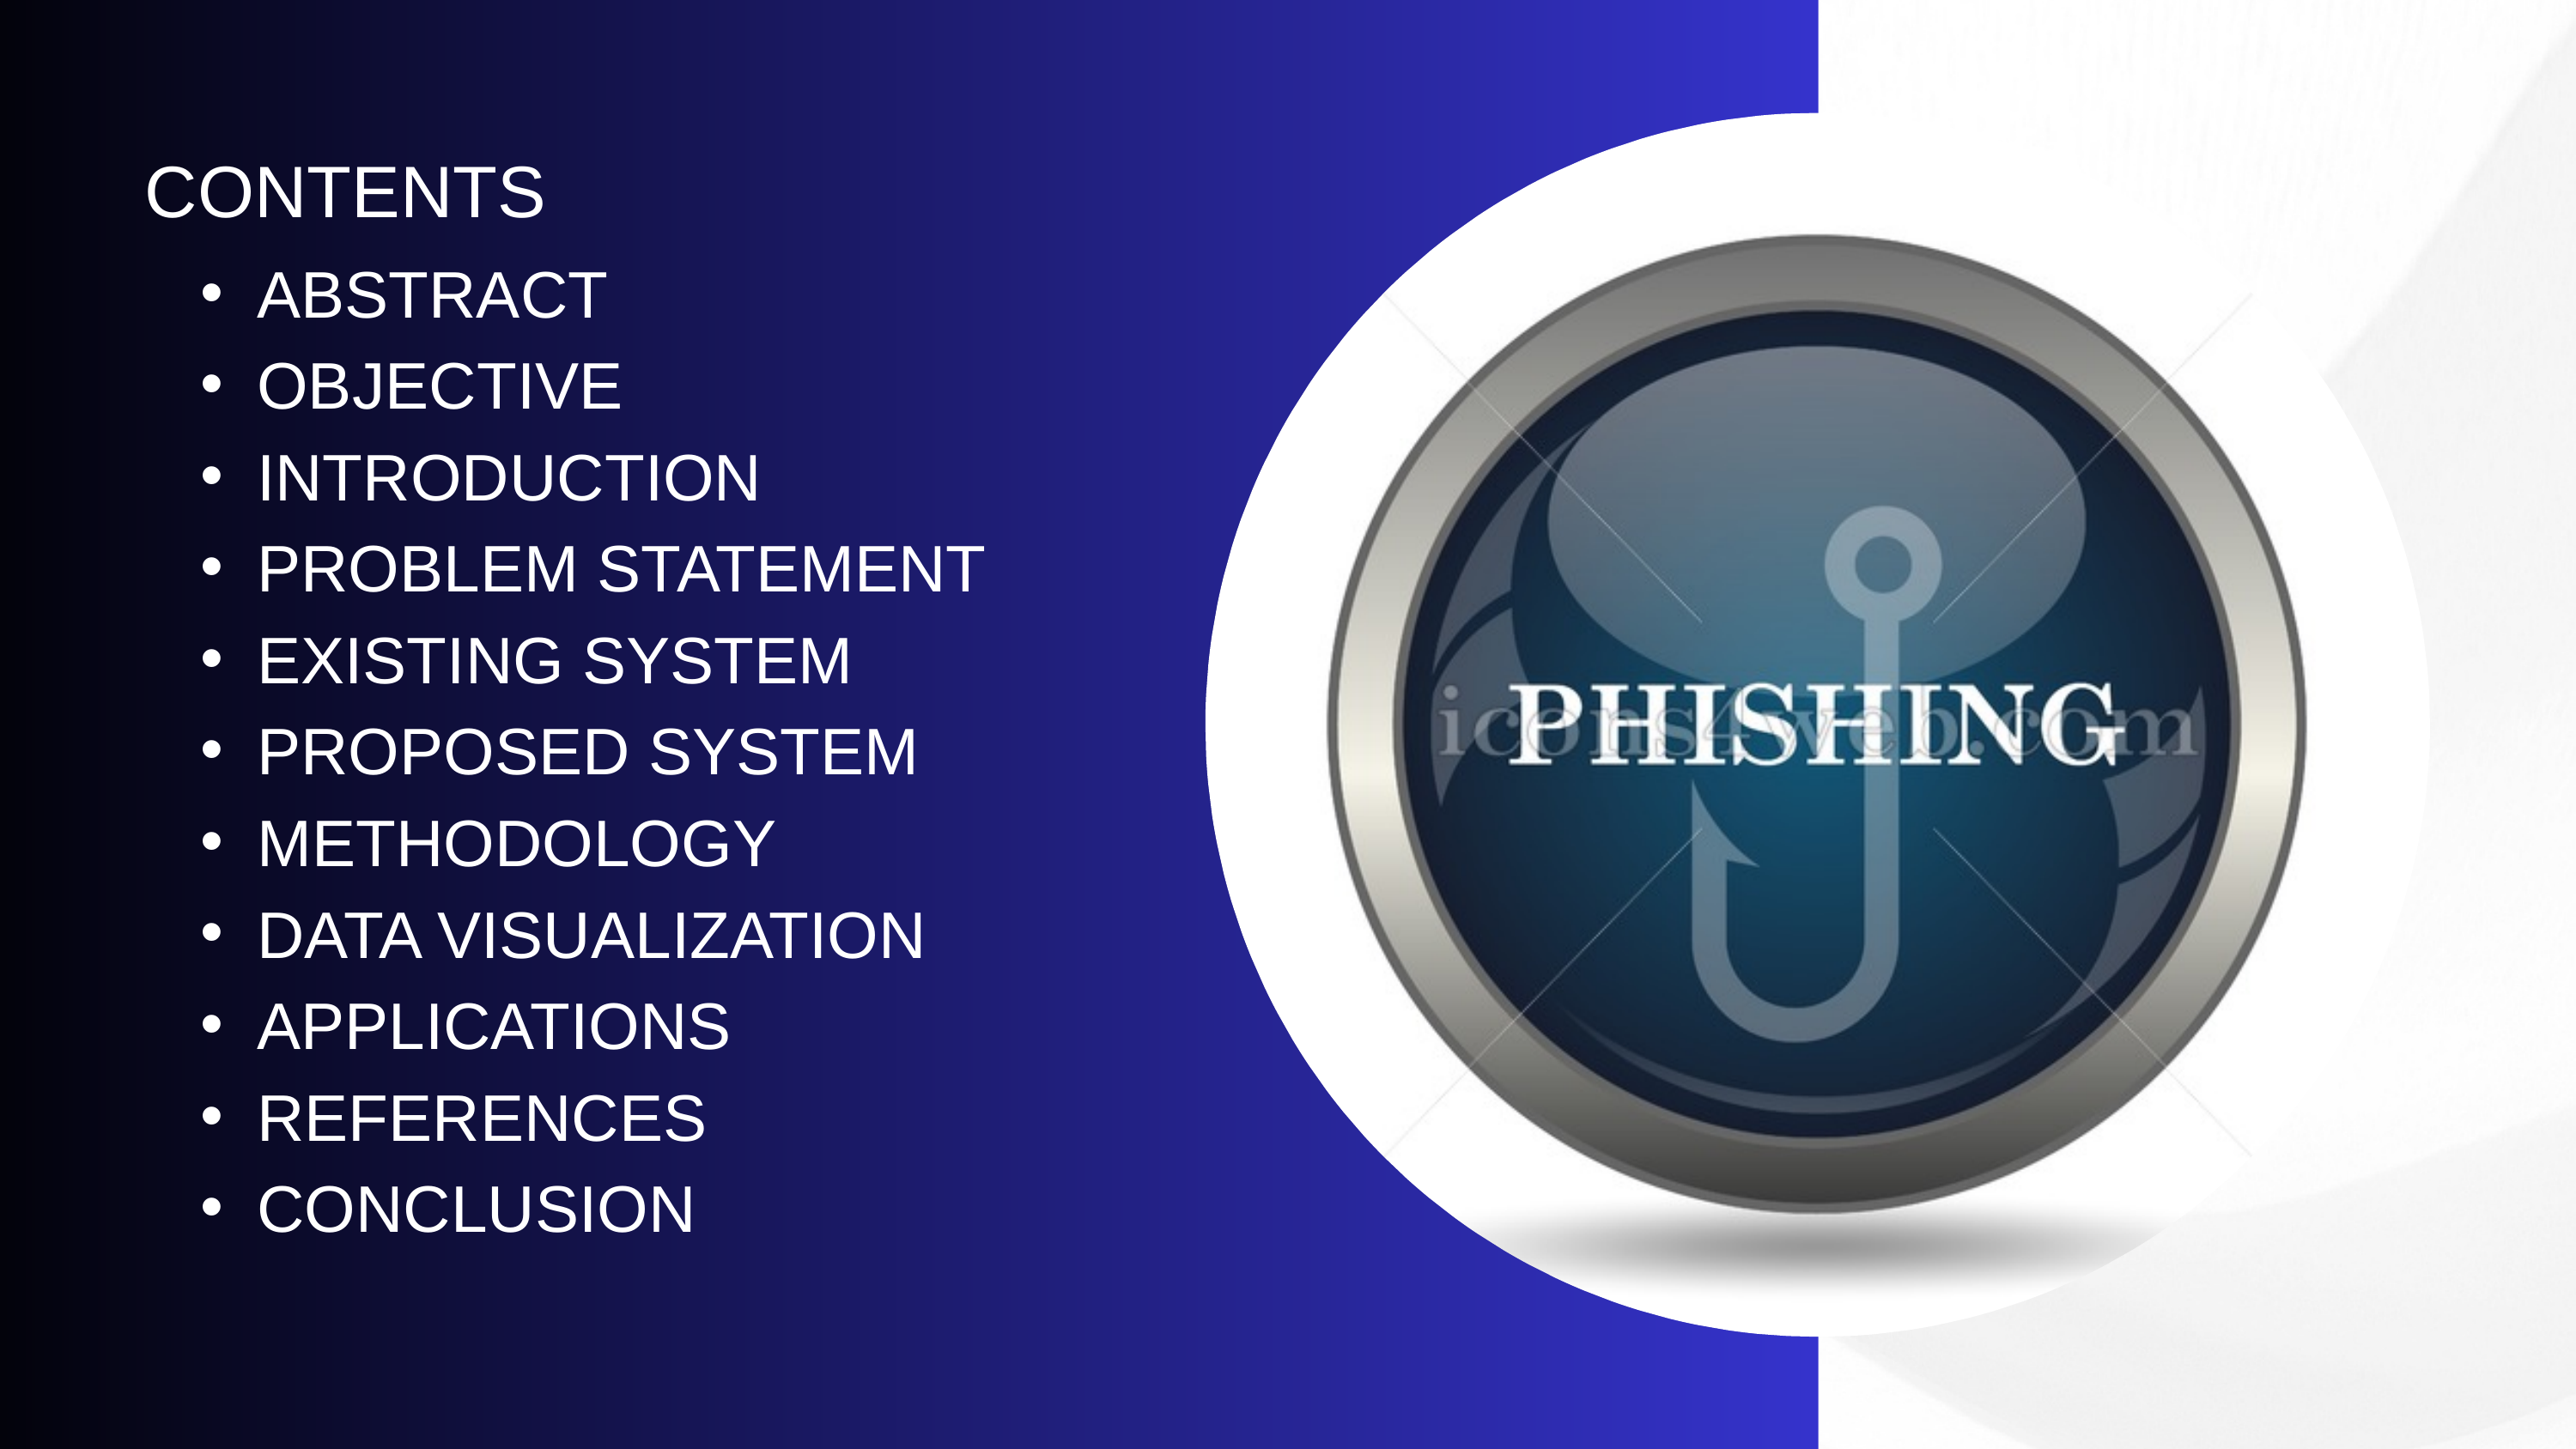

CONTENTS
ABSTRACT
OBJECTIVE
INTRODUCTION
PROBLEM STATEMENT
EXISTING SYSTEM
PROPOSED SYSTEM
METHODOLOGY
DATA VISUALIZATION
APPLICATIONS
REFERENCES
CONCLUSION